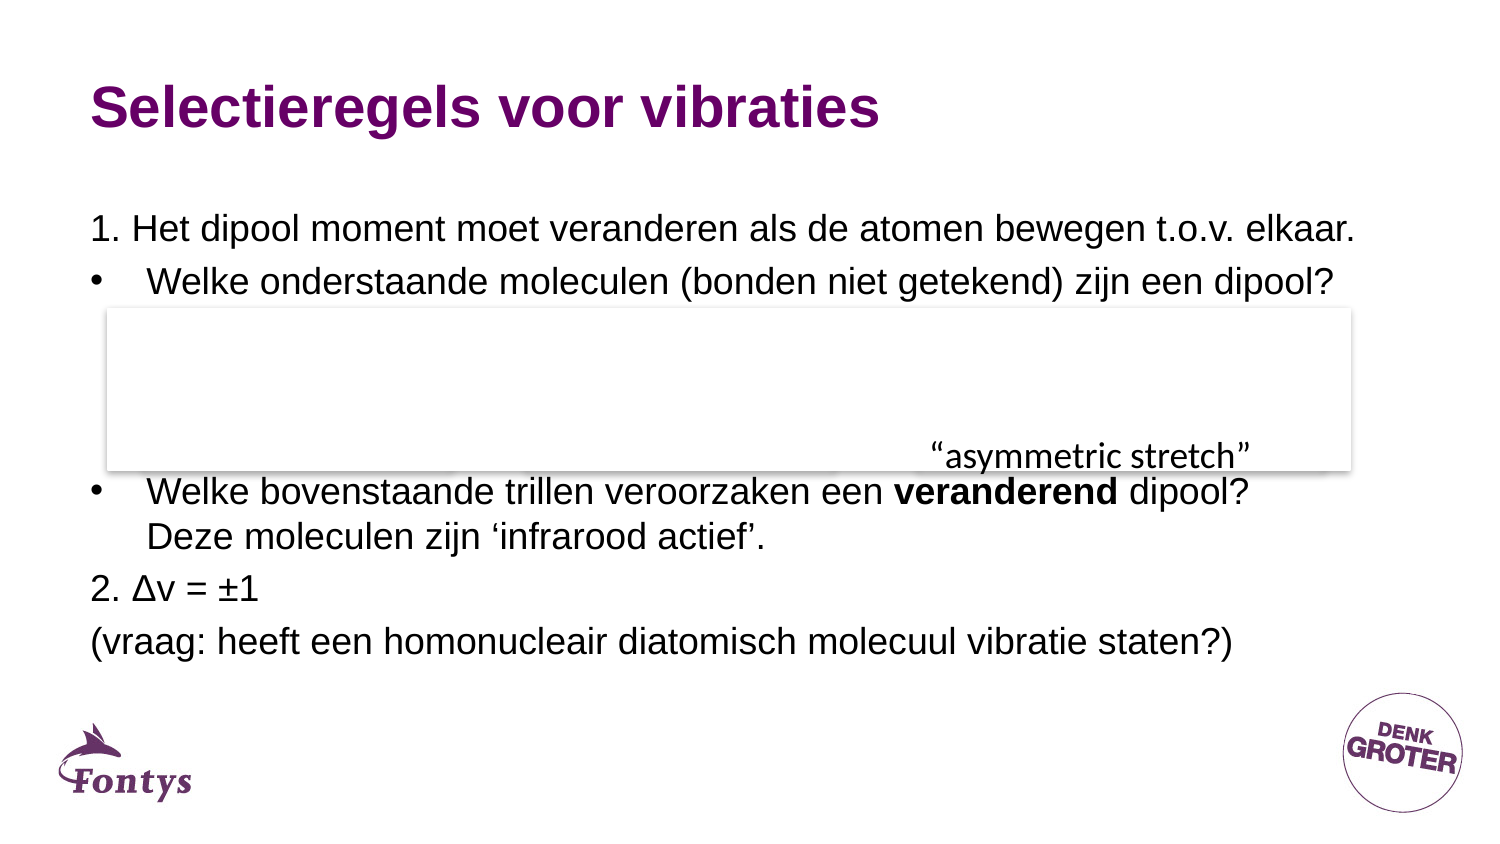

# Selectieregels voor vibraties
1. Het dipool moment moet veranderen als de atomen bewegen t.o.v. elkaar.
Welke onderstaande moleculen (bonden niet getekend) zijn een dipool?

Welke bovenstaande trillen veroorzaken een veranderend dipool?
Deze moleculen zijn ‘infrarood actief’.
2. Δv = ±1
(vraag: heeft een homonucleair diatomisch molecuul vibratie staten?)

“asymmetric stretch”
8